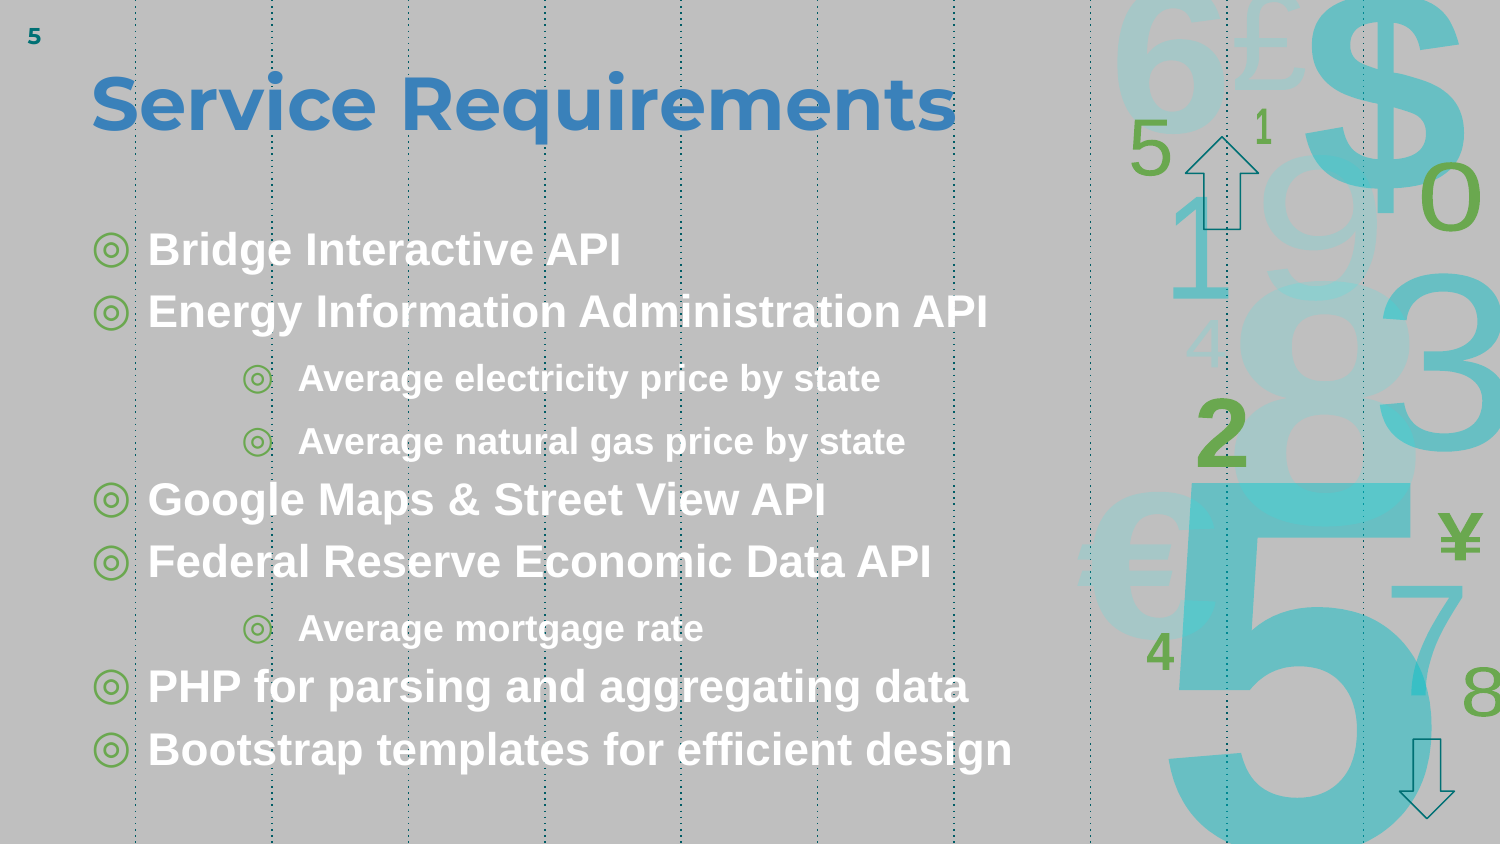

# Service Requirements
5
Bridge Interactive API
Energy Information Administration API
Average electricity price by state
Average natural gas price by state
Google Maps & Street View API
Federal Reserve Economic Data API
Average mortgage rate
PHP for parsing and aggregating data
Bootstrap templates for efficient design